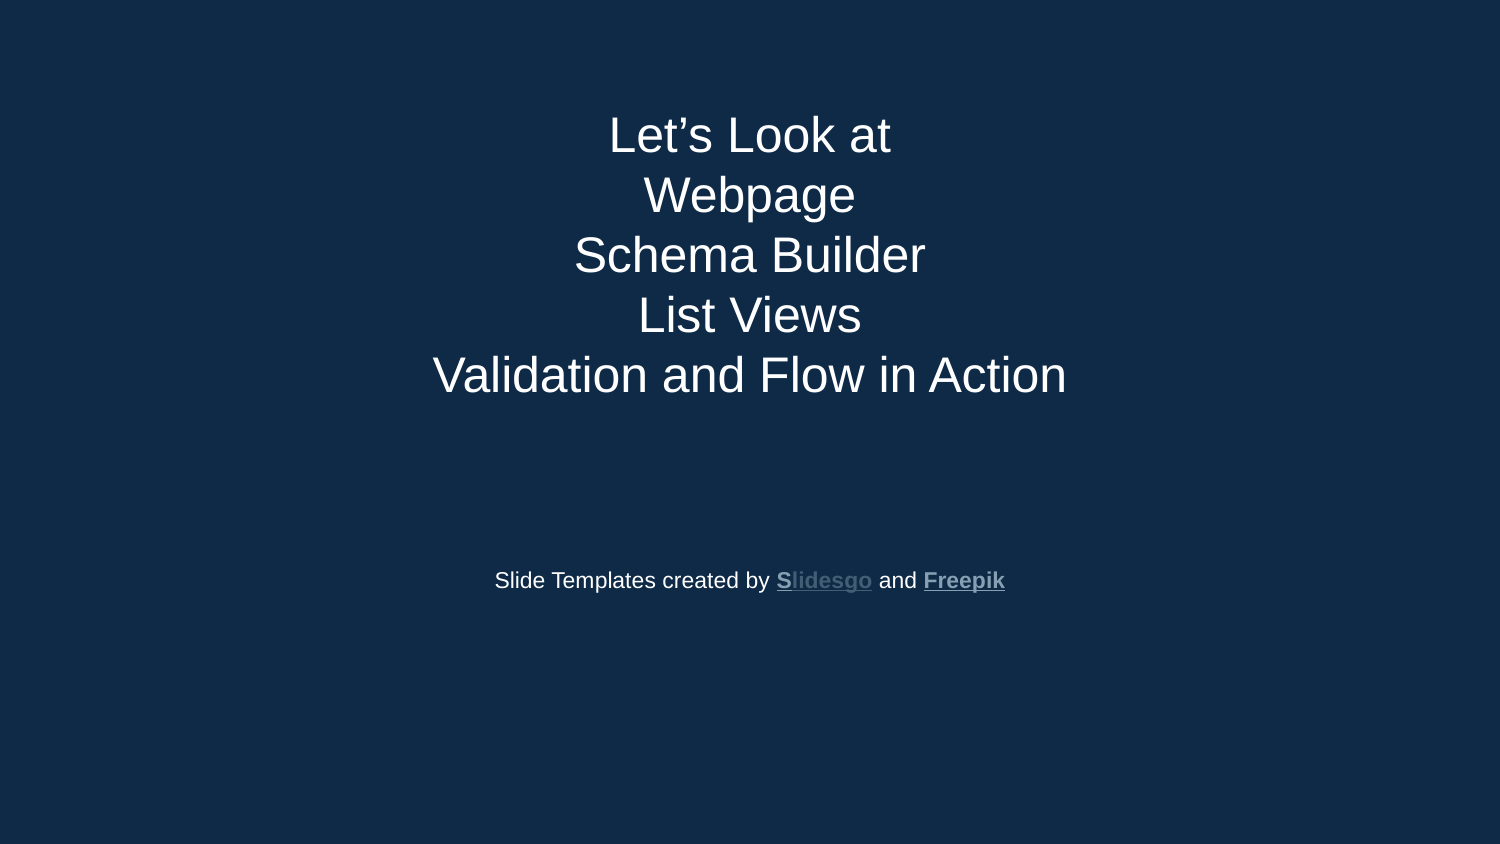

Let’s Look at
Webpage
Schema Builder
List Views
Validation and Flow in Action
Slide Templates created by Slidesgo and Freepik